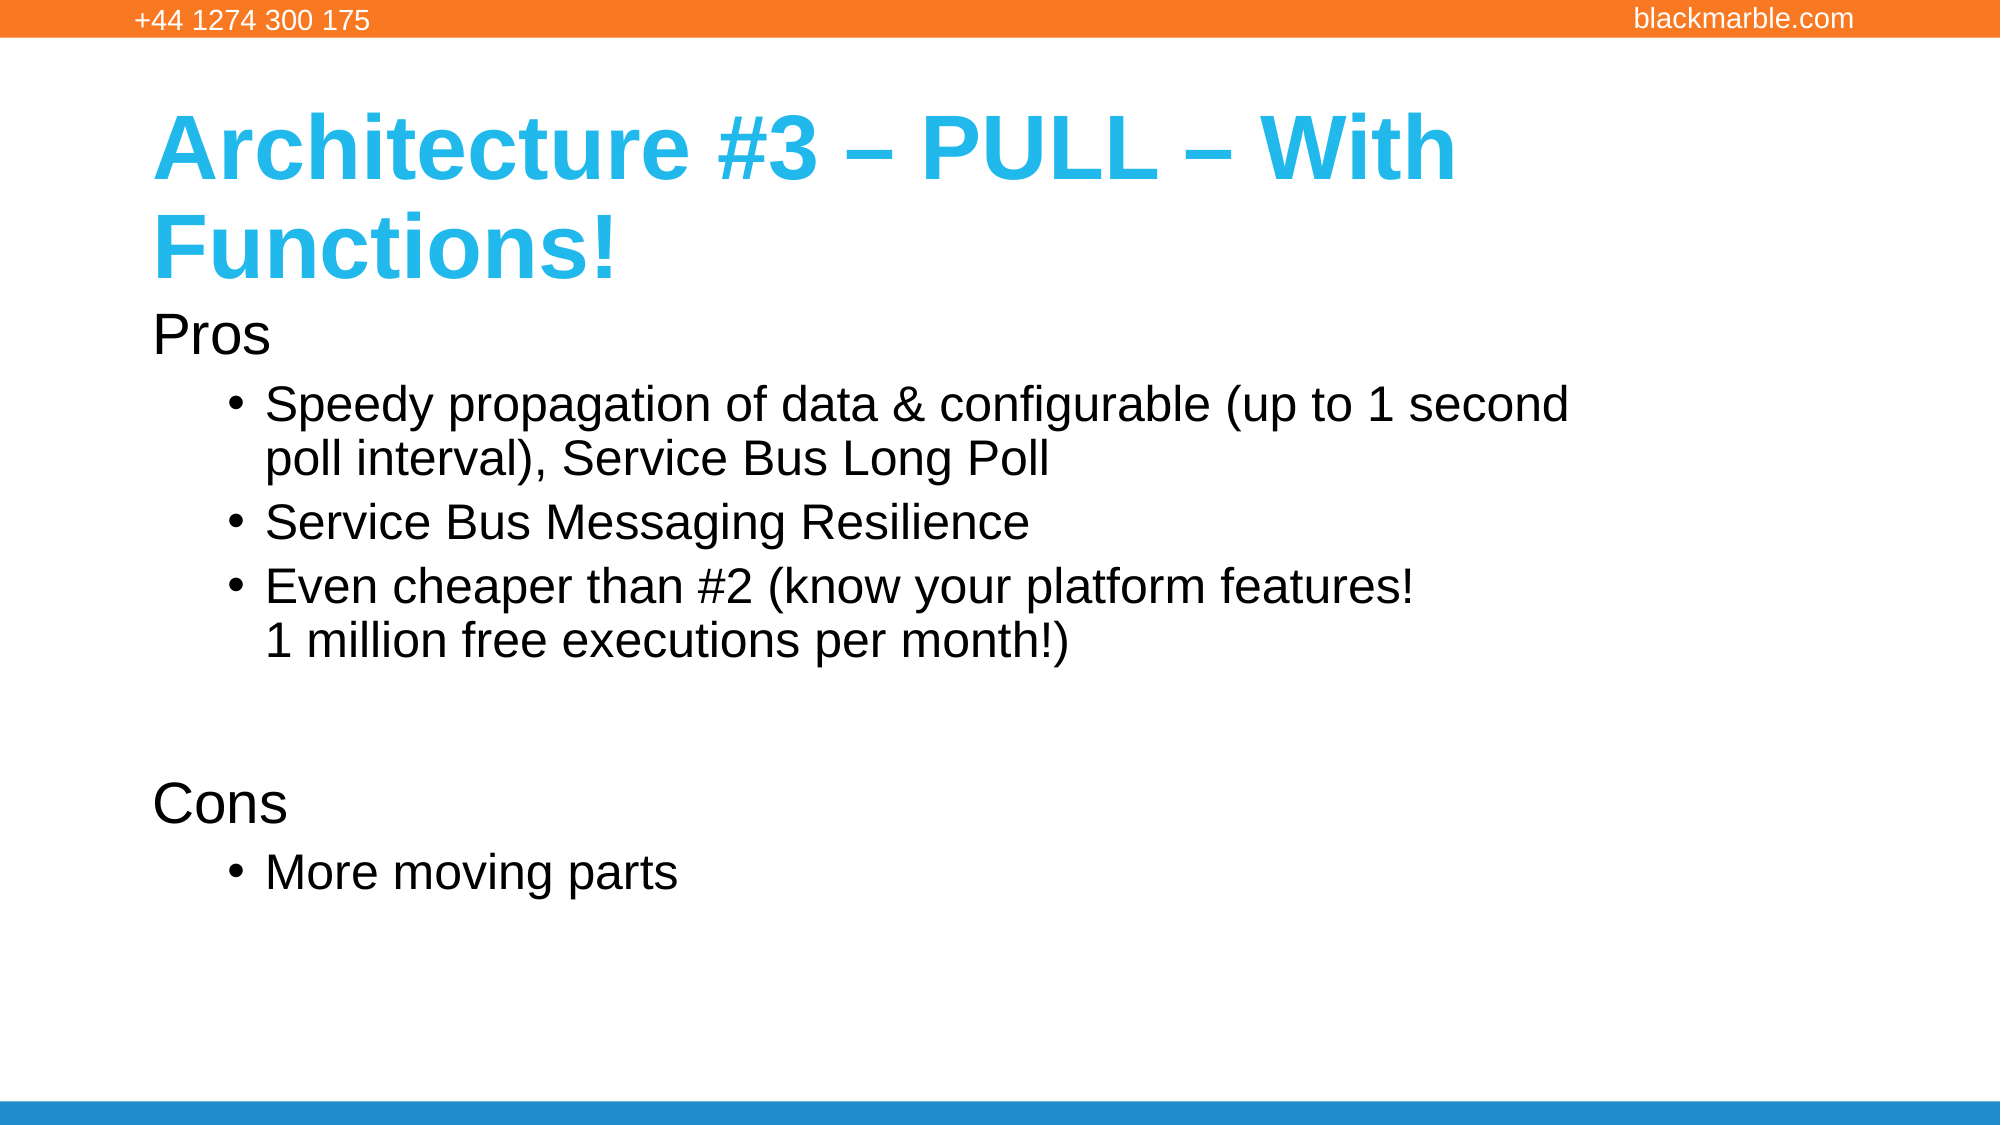

# Architecture #3 – PULL – With Functions!
Pros
Speedy propagation of data & configurable (up to 1 second poll interval), Service Bus Long Poll
Service Bus Messaging Resilience
Even cheaper than #2 (know your platform features!
1 million free executions per month!)

Cons
More moving parts